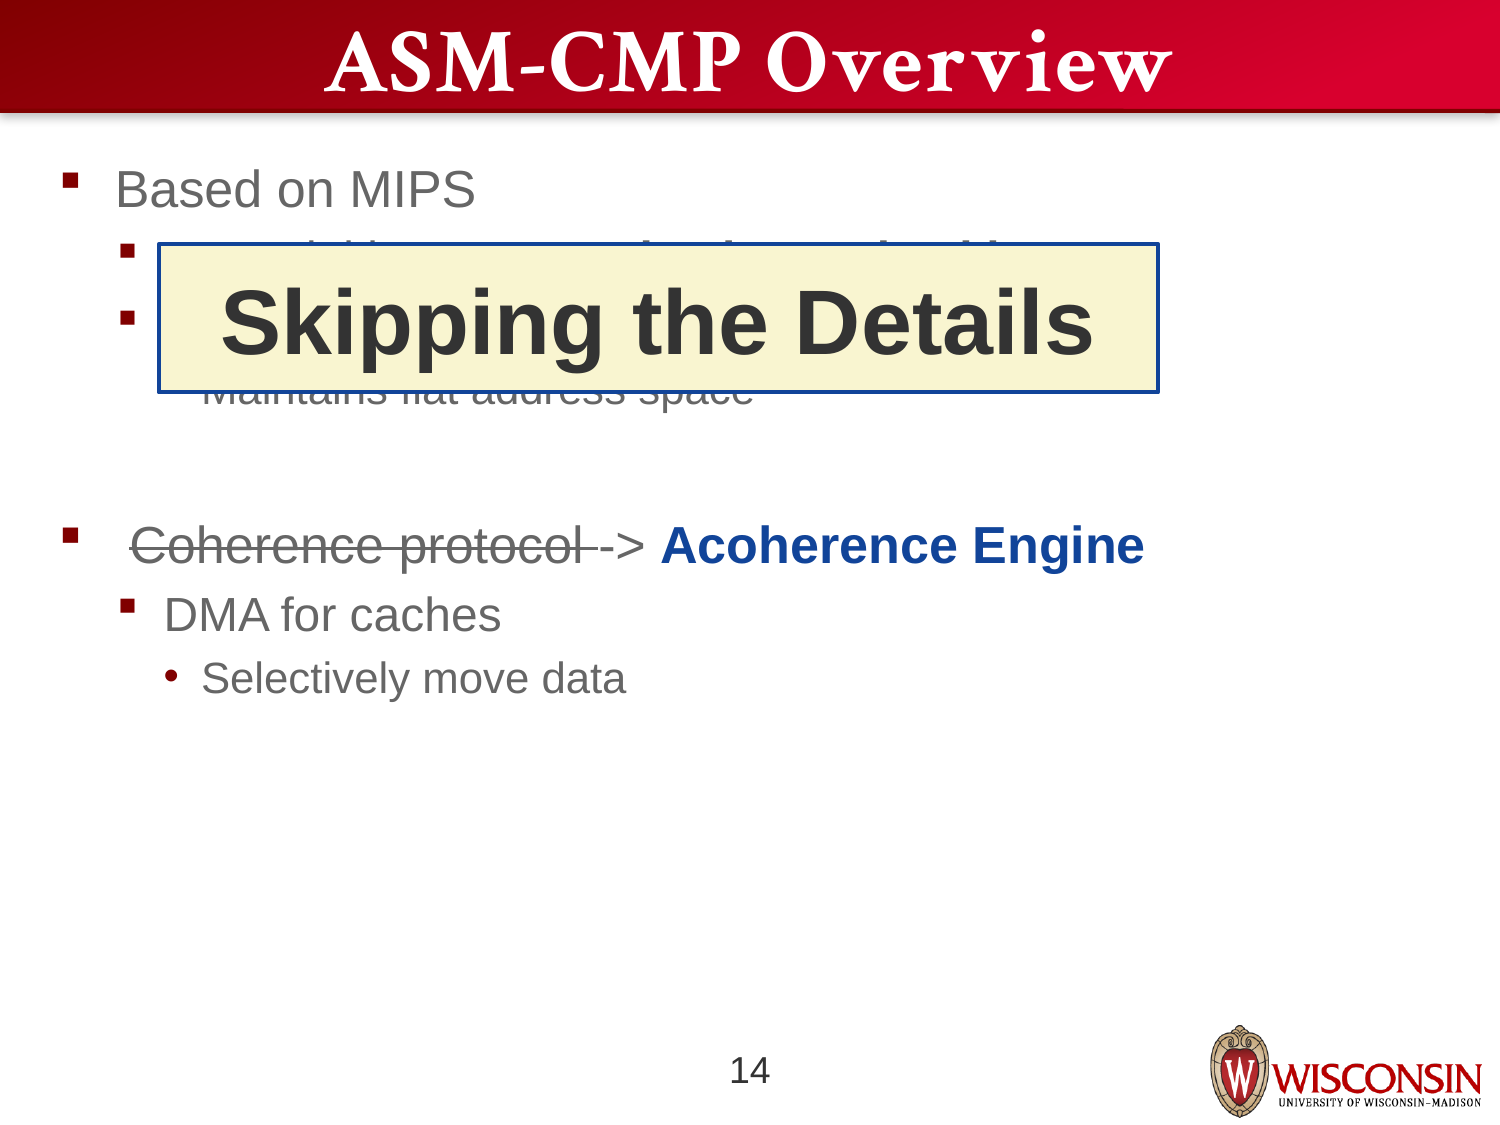

# ASM-CMP Overview
Based on MIPS
+ special insns, e.g., checkout, checkin
Uses segments, no paging
Maintains flat address space

 Coherence protocol -> Acoherence Engine
DMA for caches
Selectively move data

Skipping the Details